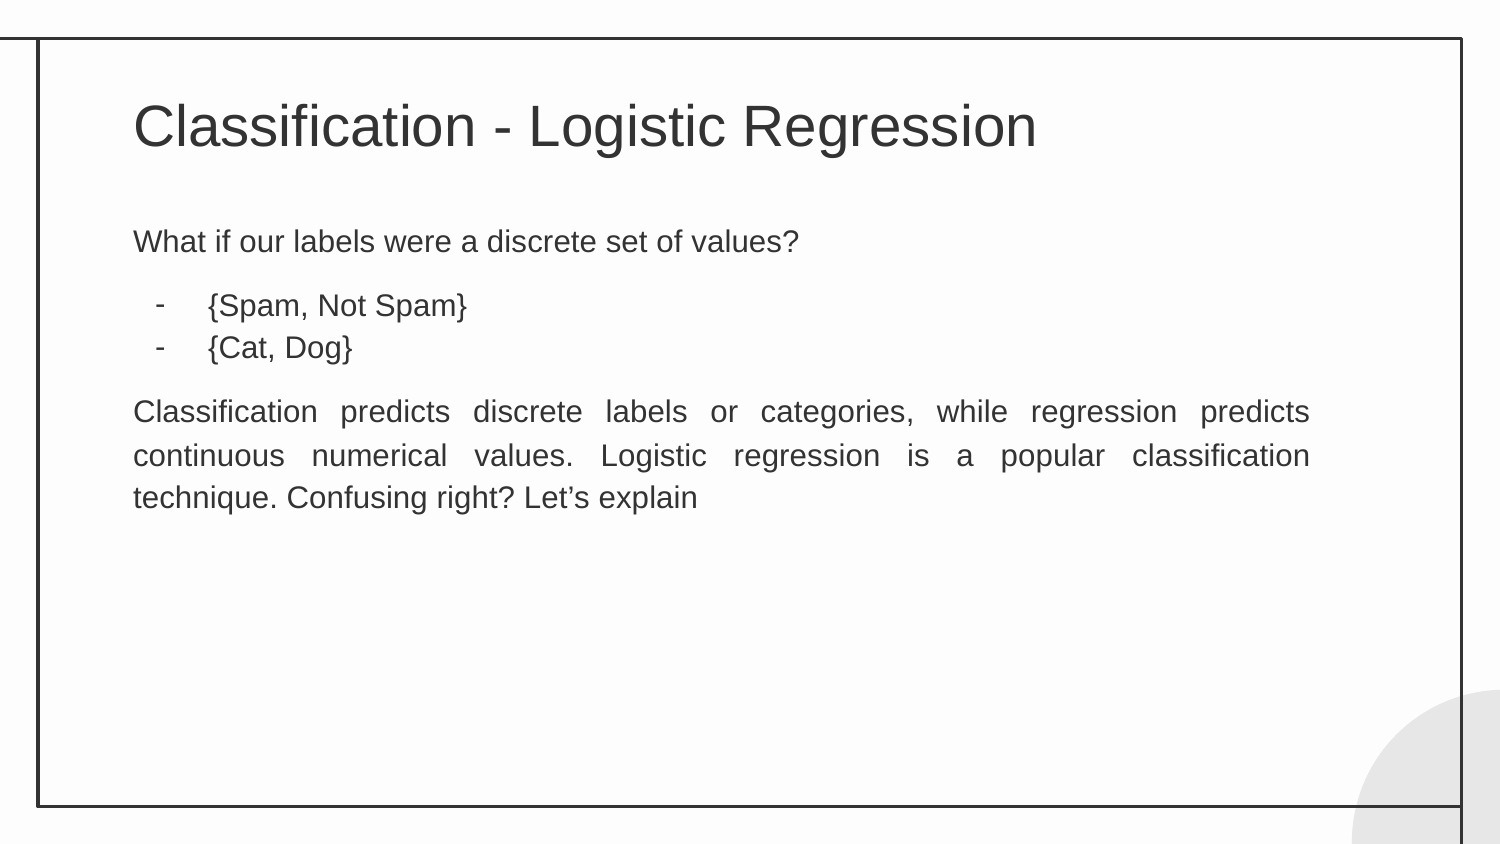

# Classification - Logistic Regression
What if our labels were a discrete set of values?
{Spam, Not Spam}
{Cat, Dog}
Classification predicts discrete labels or categories, while regression predicts continuous numerical values. Logistic regression is a popular classification technique. Confusing right? Let’s explain